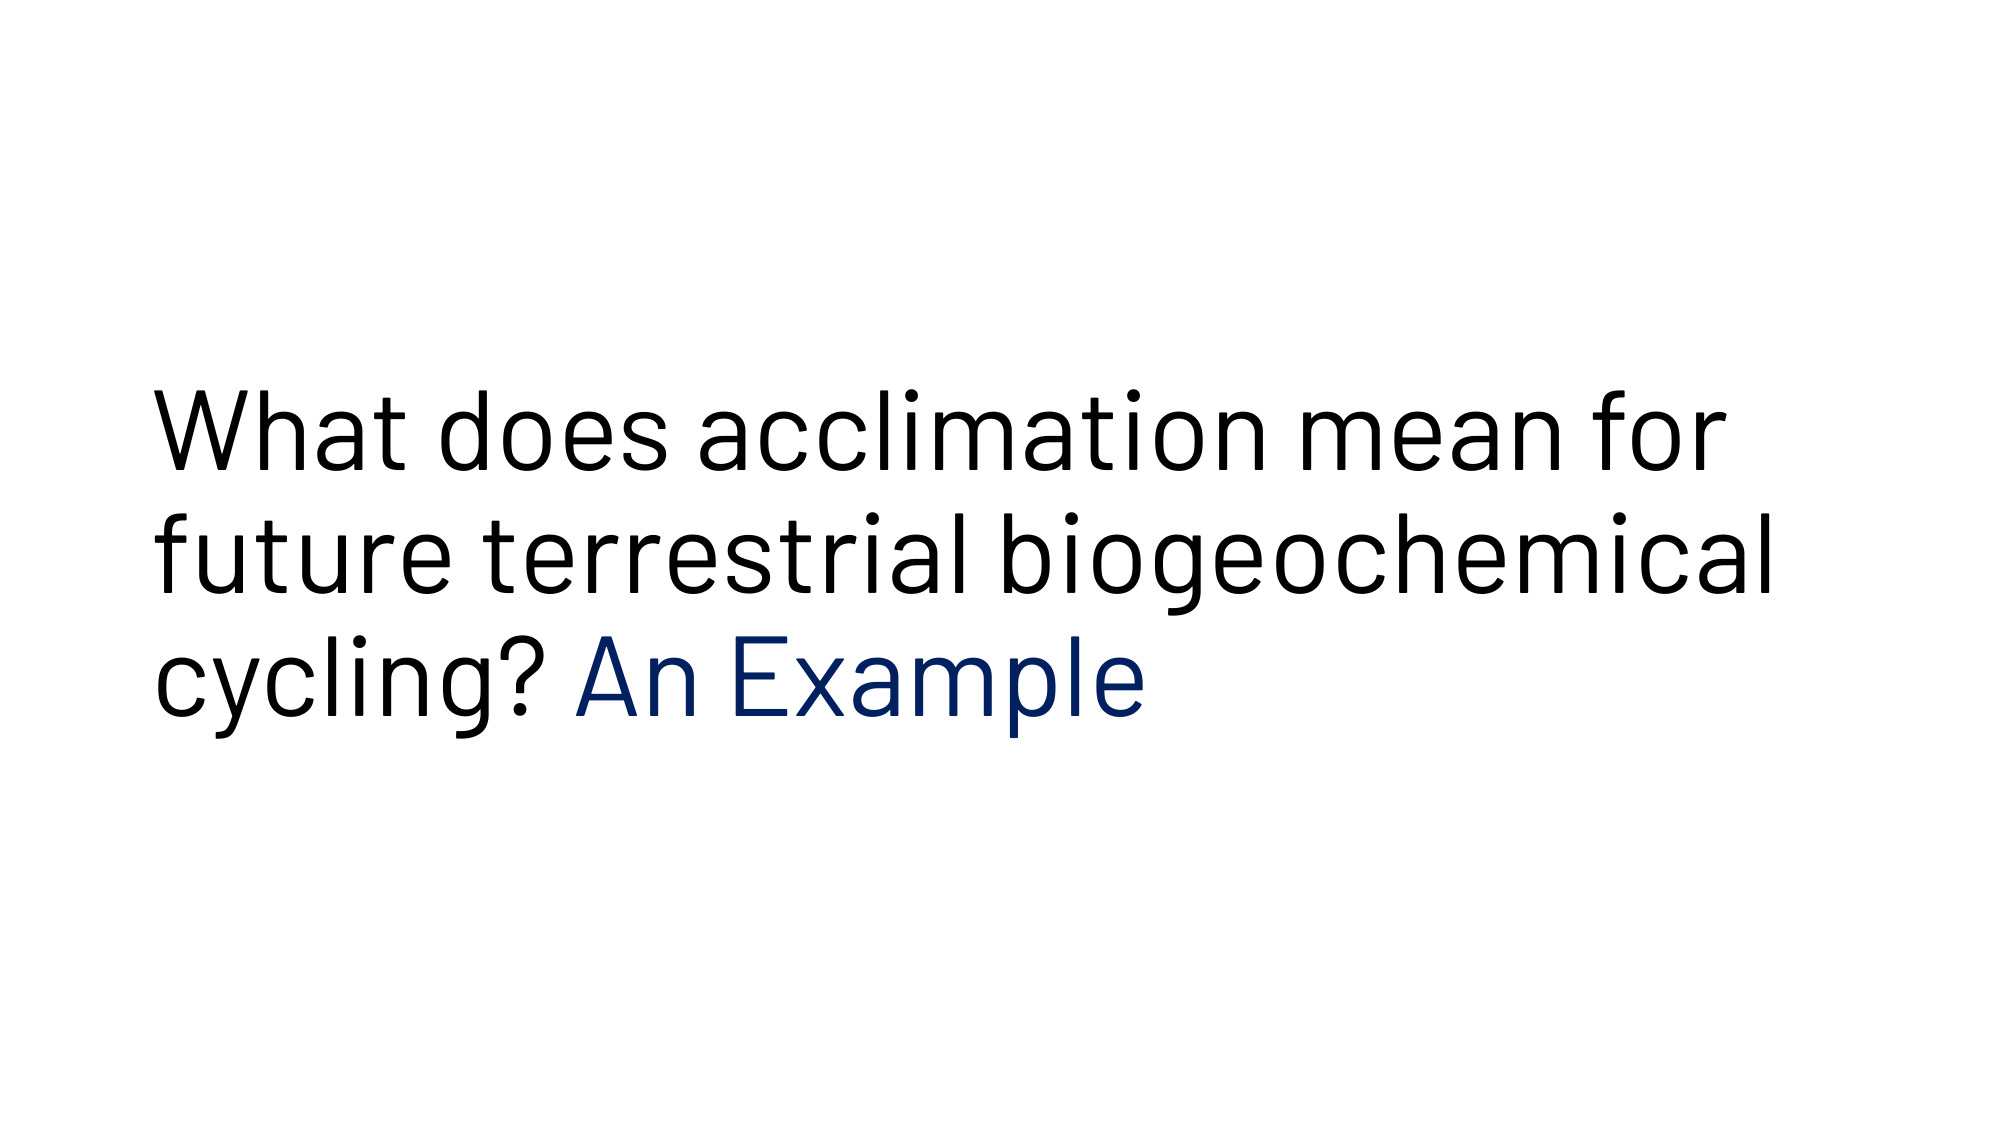

# What does acclimation mean for future terrestrial biogeochemical cycling? An Example